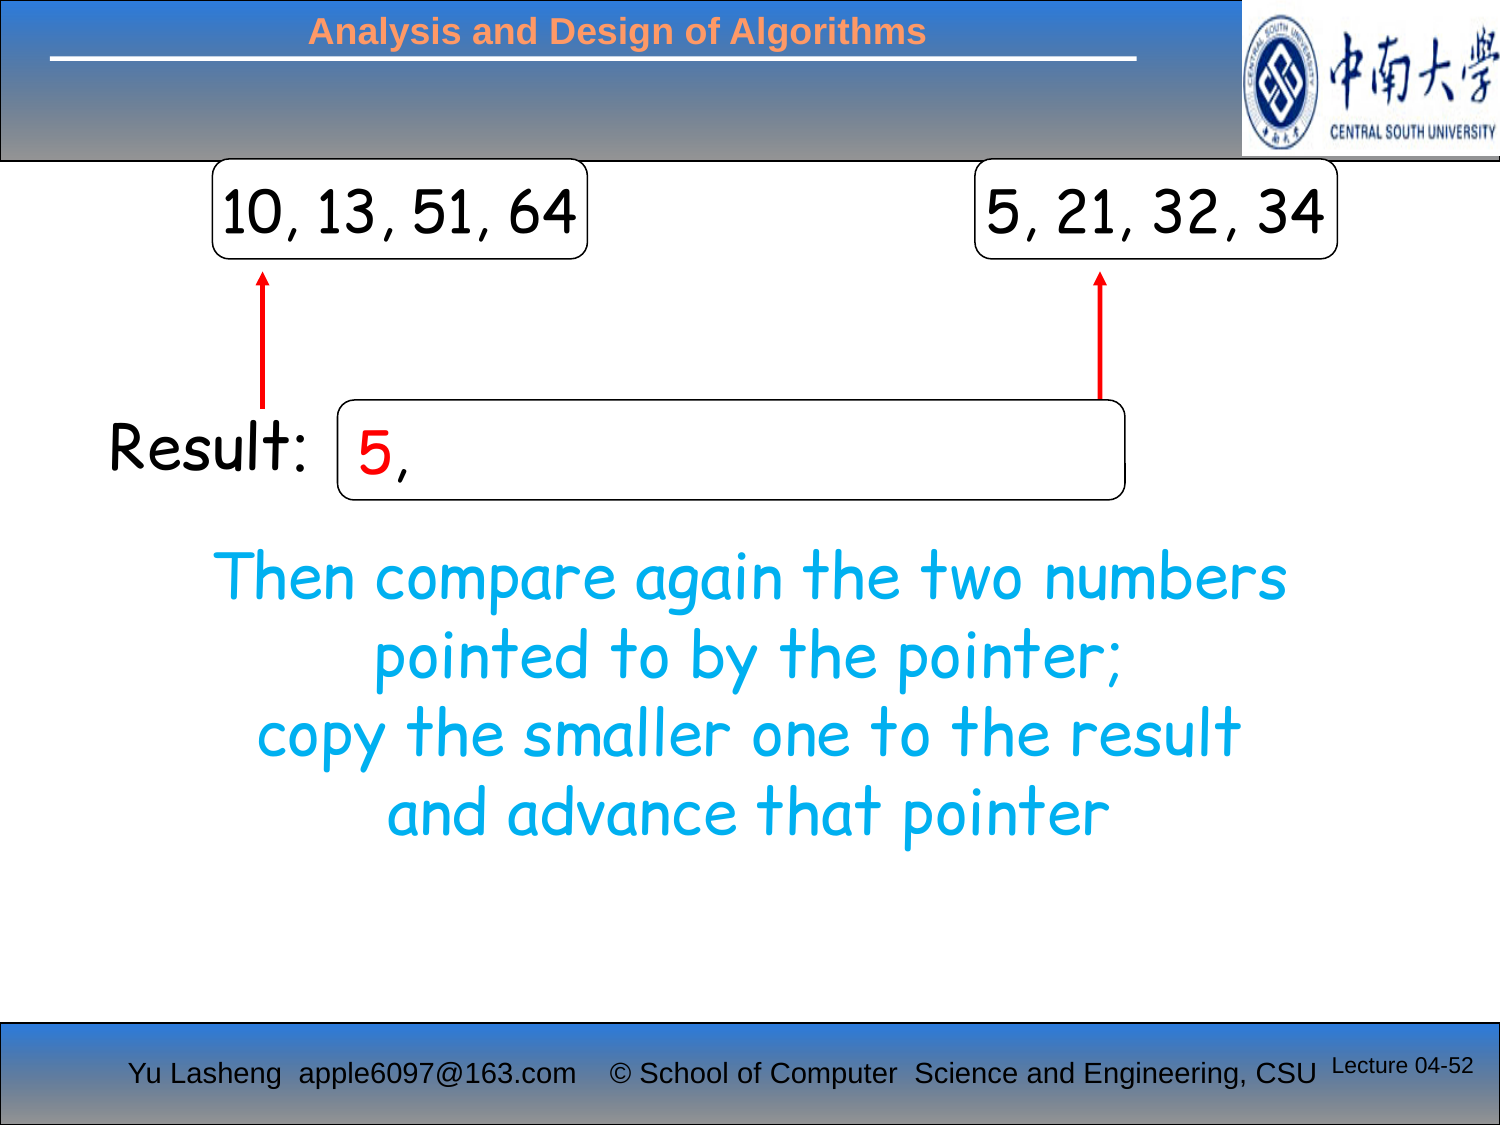

10, 13, 51, 64
5, 21, 32, 34

Result:
5,
Then compare again the two numbers
pointed to by the pointer;
copy the smaller one to the result
and advance that pointer
Lecture 04-52